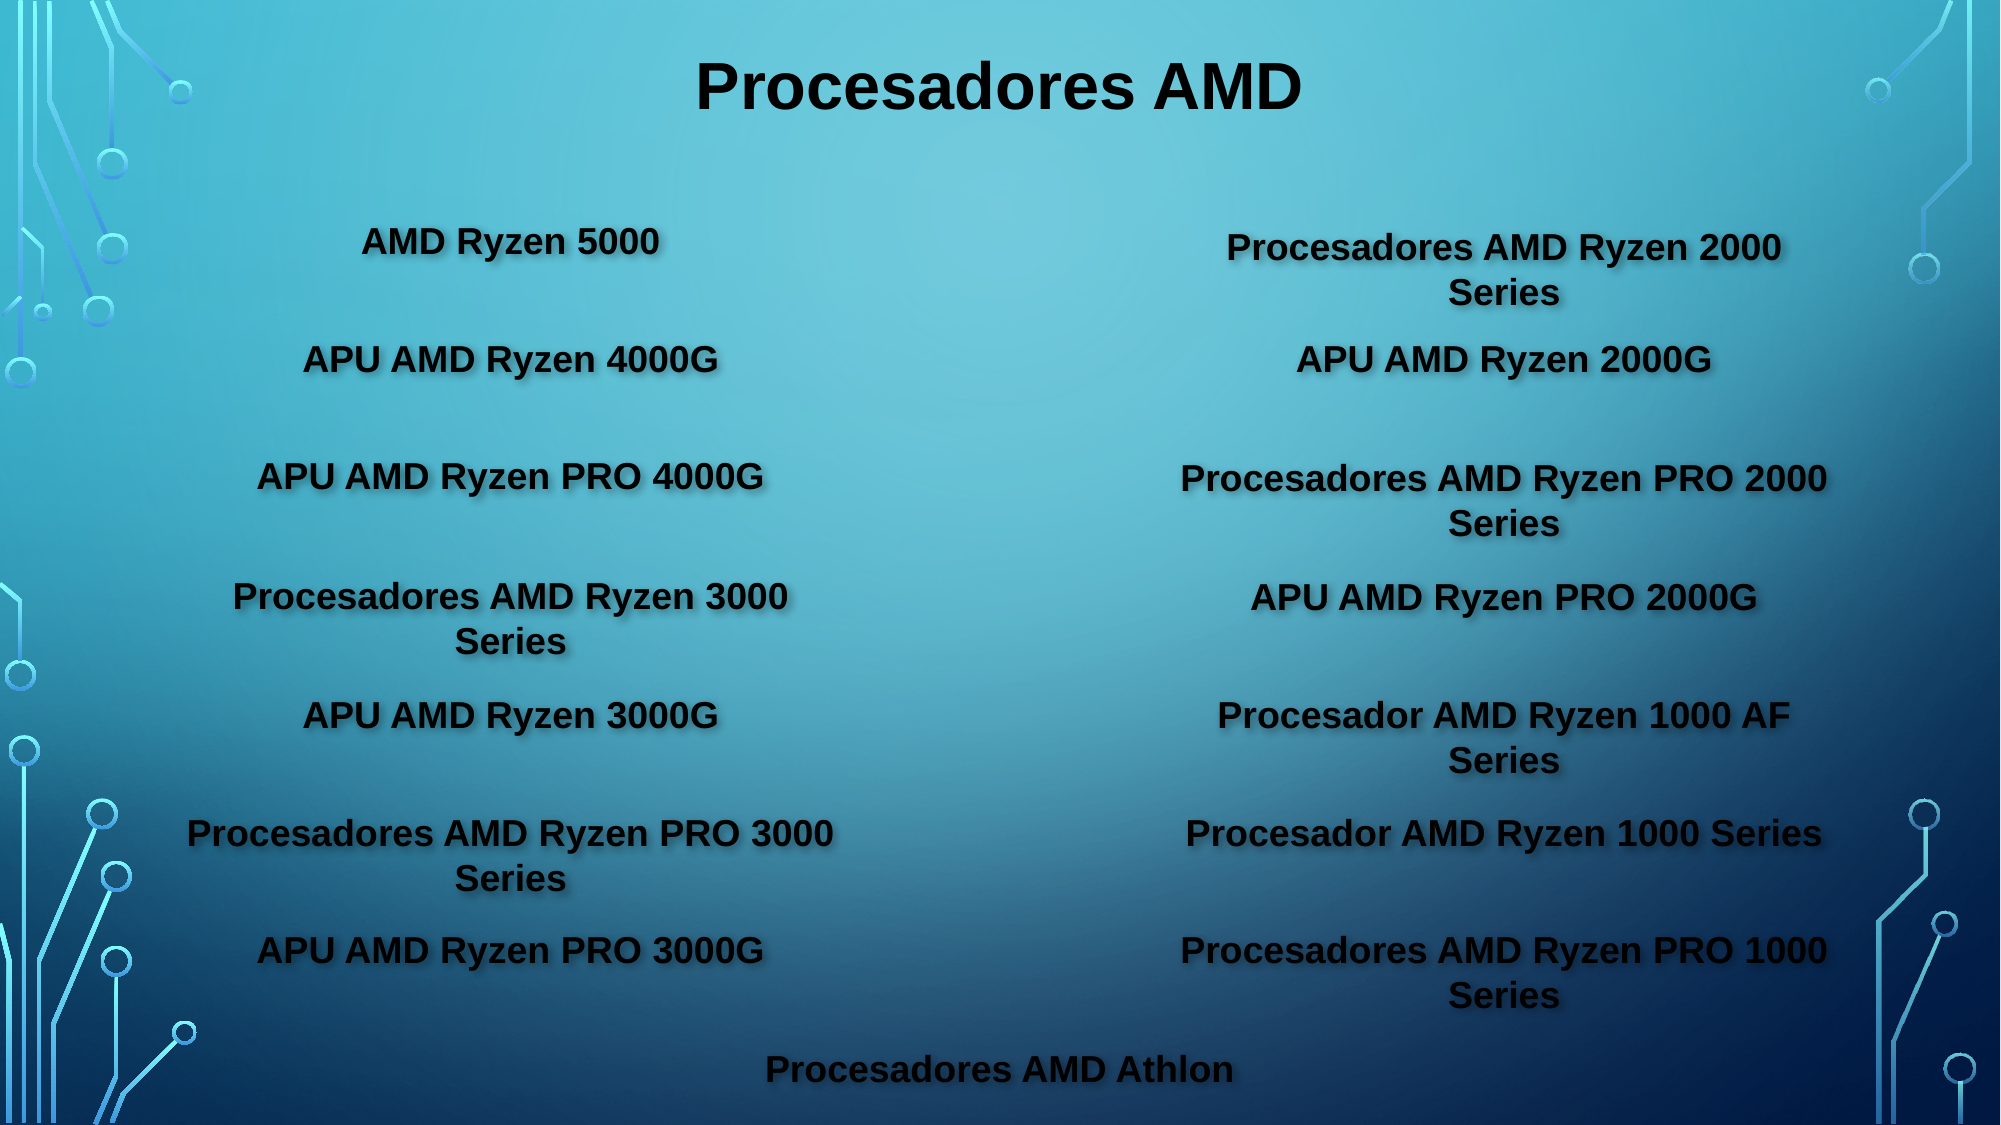

Procesadores AMD
AMD Ryzen 5000
Procesadores AMD Ryzen 2000 Series
APU AMD Ryzen 4000G
APU AMD Ryzen 2000G
APU AMD Ryzen PRO 4000G
Procesadores AMD Ryzen PRO 2000 Series
Procesadores AMD Ryzen 3000 Series
APU AMD Ryzen PRO 2000G
APU AMD Ryzen 3000G
Procesador AMD Ryzen 1000 AF Series
Procesadores AMD Ryzen PRO 3000 Series
Procesador AMD Ryzen 1000 Series
APU AMD Ryzen PRO 3000G
Procesadores AMD Ryzen PRO 1000 Series
Procesadores AMD Athlon